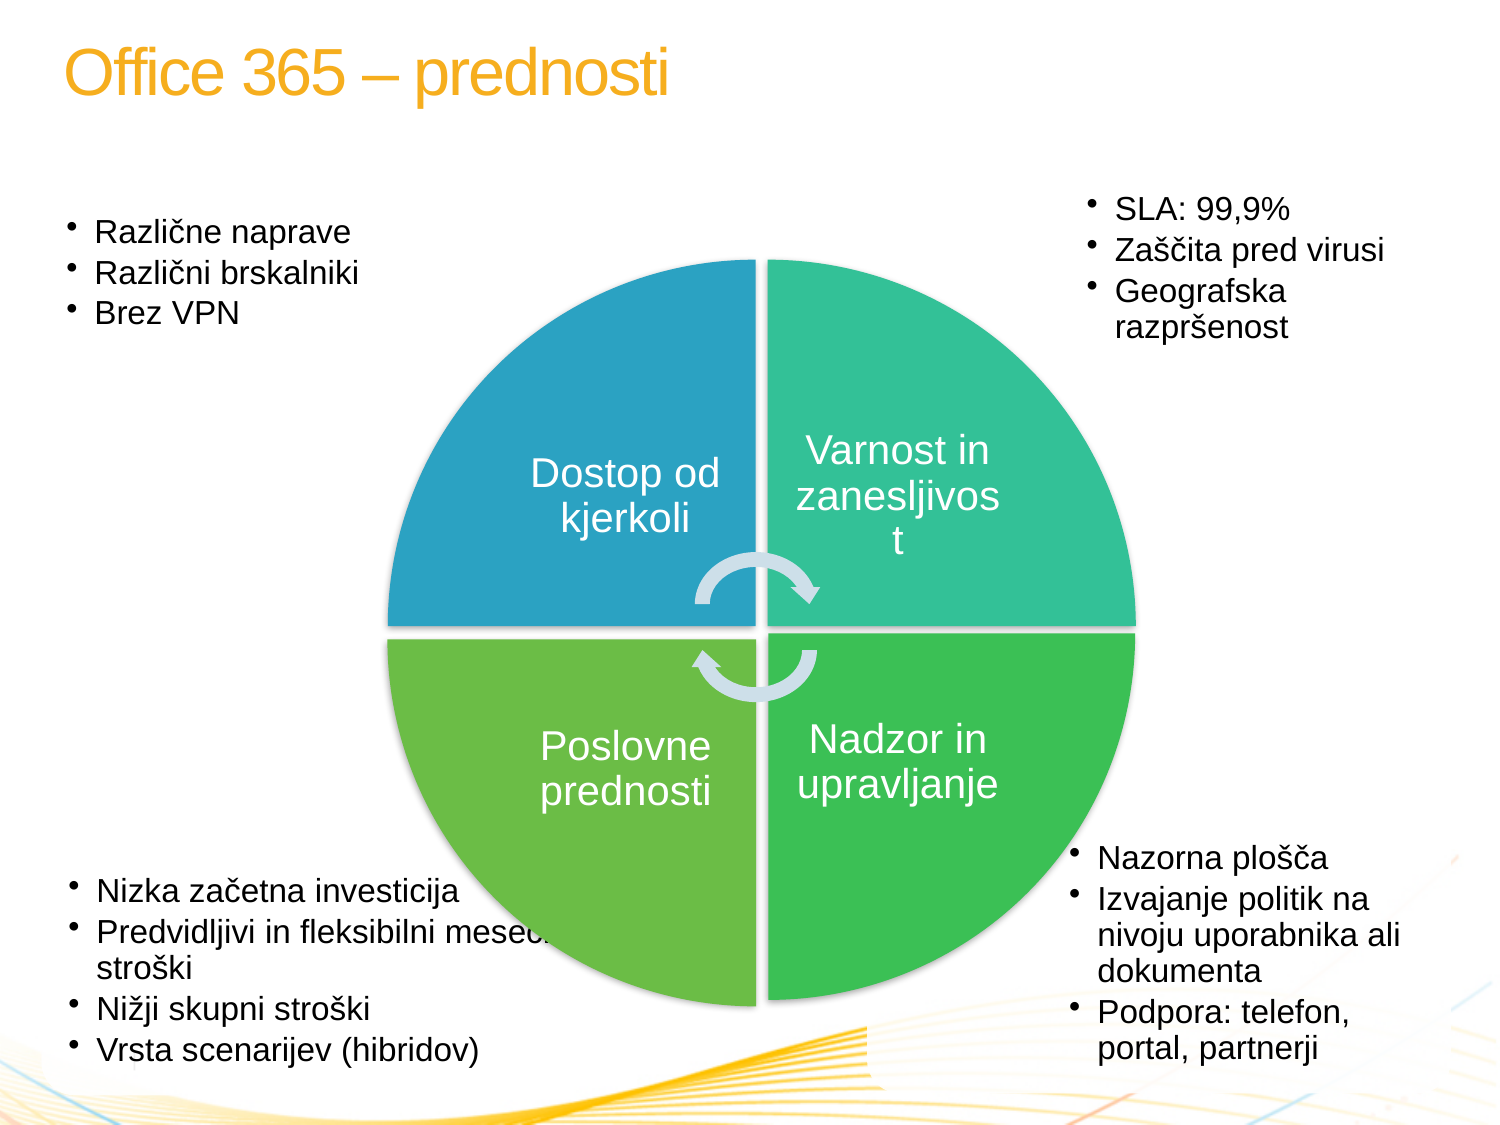

# Office 365 – prednosti
Nazorna plošča
Izvajanje politik na nivoju uporabnika ali dokumenta
Podpora: telefon, portal, partnerji
Nizka začetna investicija
Predvidljivi in fleksibilni mesečni stroški
Nižji skupni stroški
Vrsta scenarijev (hibridov)
SLA: 99,9%
Zaščita pred virusi
Geografska razpršenost
Različne naprave
Različni brskalniki
Brez VPN
Dostop od kjerkoli
Varnost in zanesljivost
Nadzor in upravljanje
Poslovne prednosti